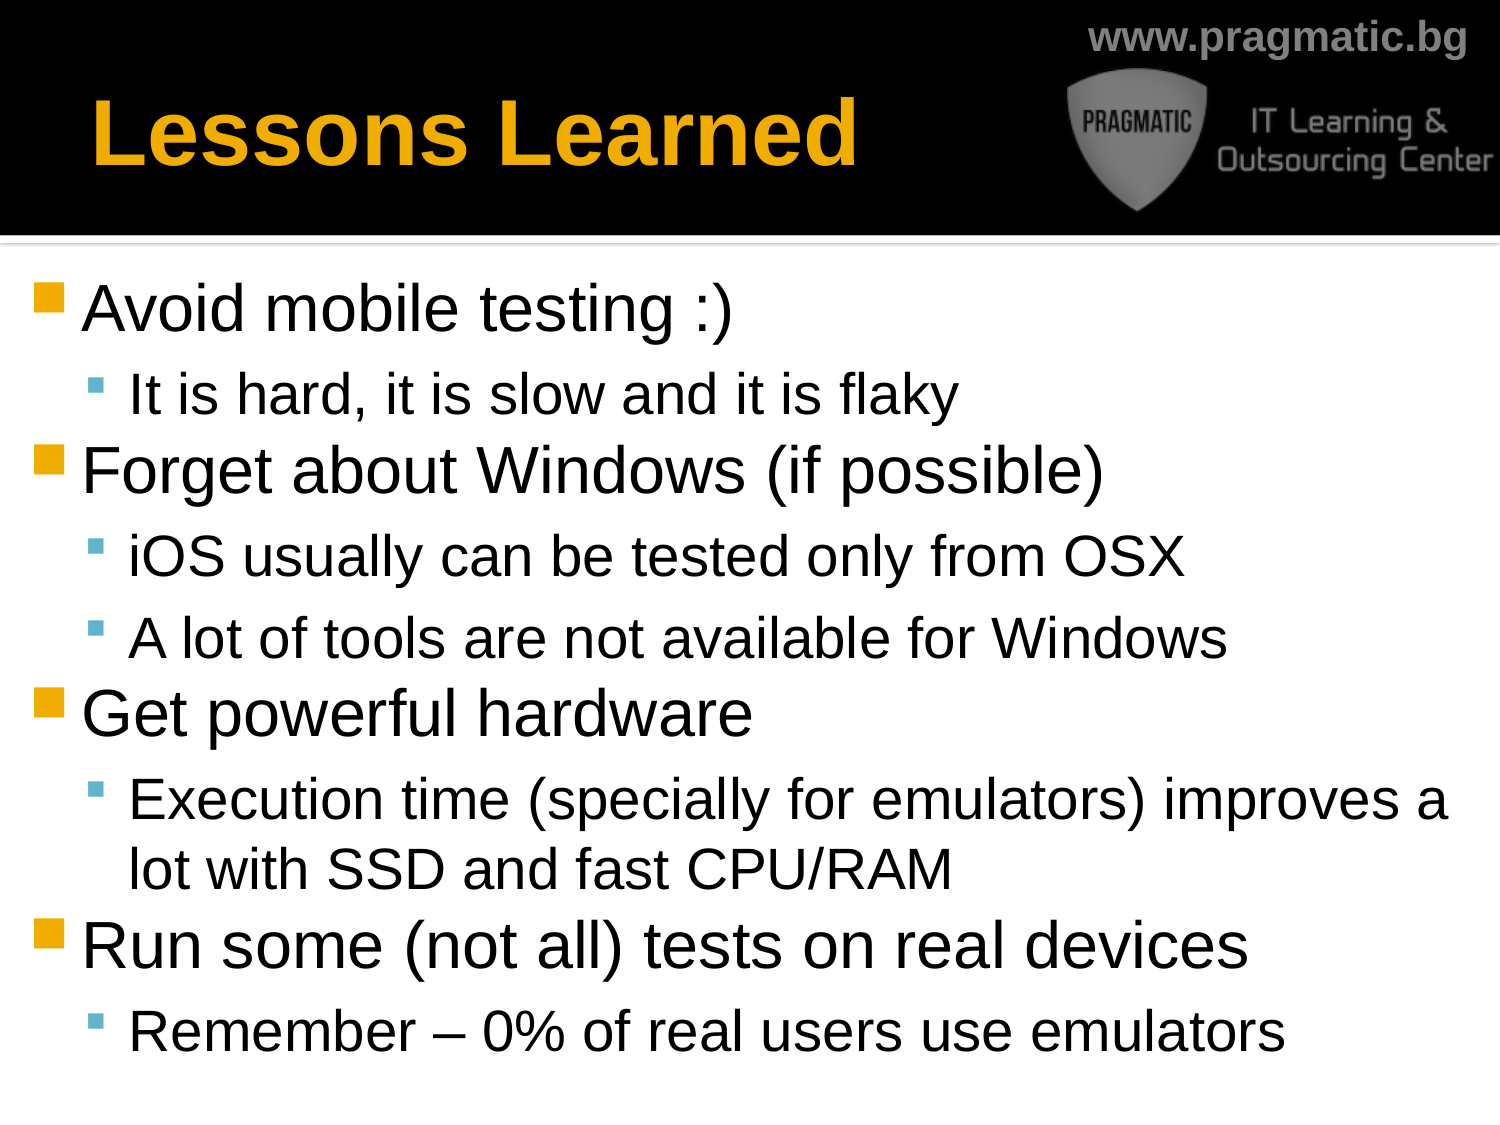

# Lessons Learned
Avoid mobile testing :)
It is hard, it is slow and it is flaky
Forget about Windows (if possible)
iOS usually can be tested only from OSX
A lot of tools are not available for Windows
Get powerful hardware
Execution time (specially for emulators) improves a lot with SSD and fast CPU/RAM
Run some (not all) tests on real devices
Remember – 0% of real users use emulators